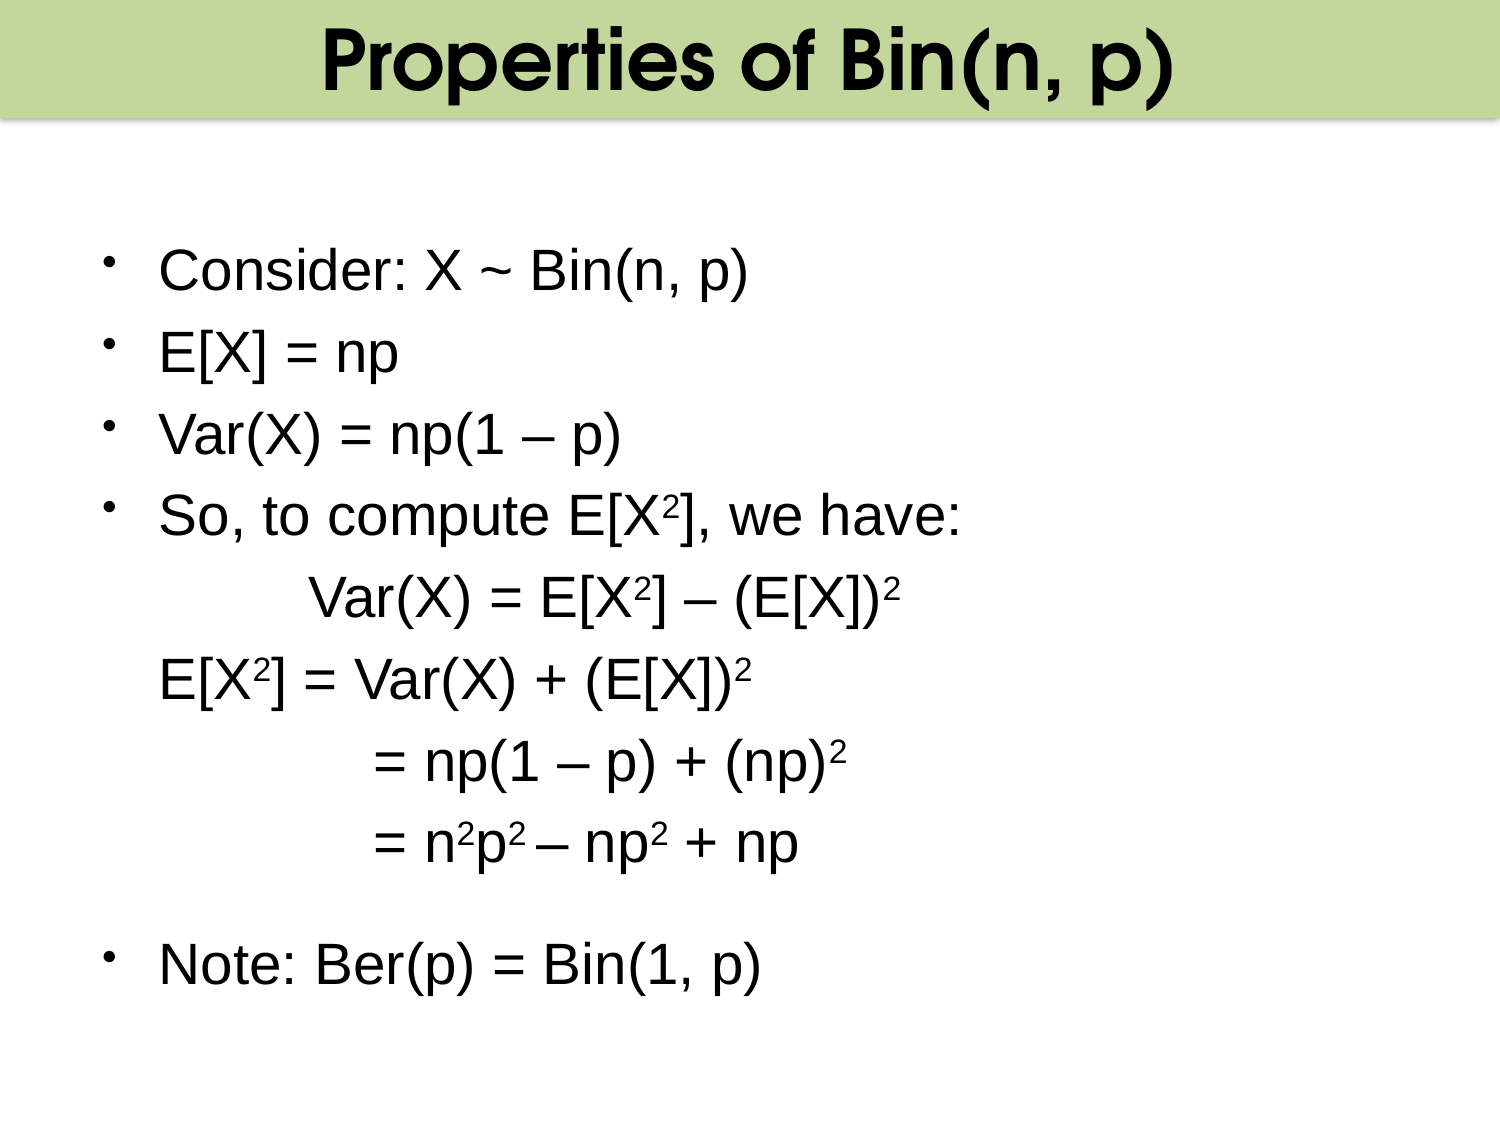

Properties of Bin(n, p)
#
Consider: X ~ Bin(n, p)
E[X] = np
Var(X) = np(1 – p)
So, to compute E[X2], we have:
		Var(X) = E[X2] – (E[X])2
	E[X2] = Var(X) + (E[X])2
		    = np(1 – p) + (np)2
		    = n2p2 – np2 + np

Note: Ber(p) = Bin(1, p)